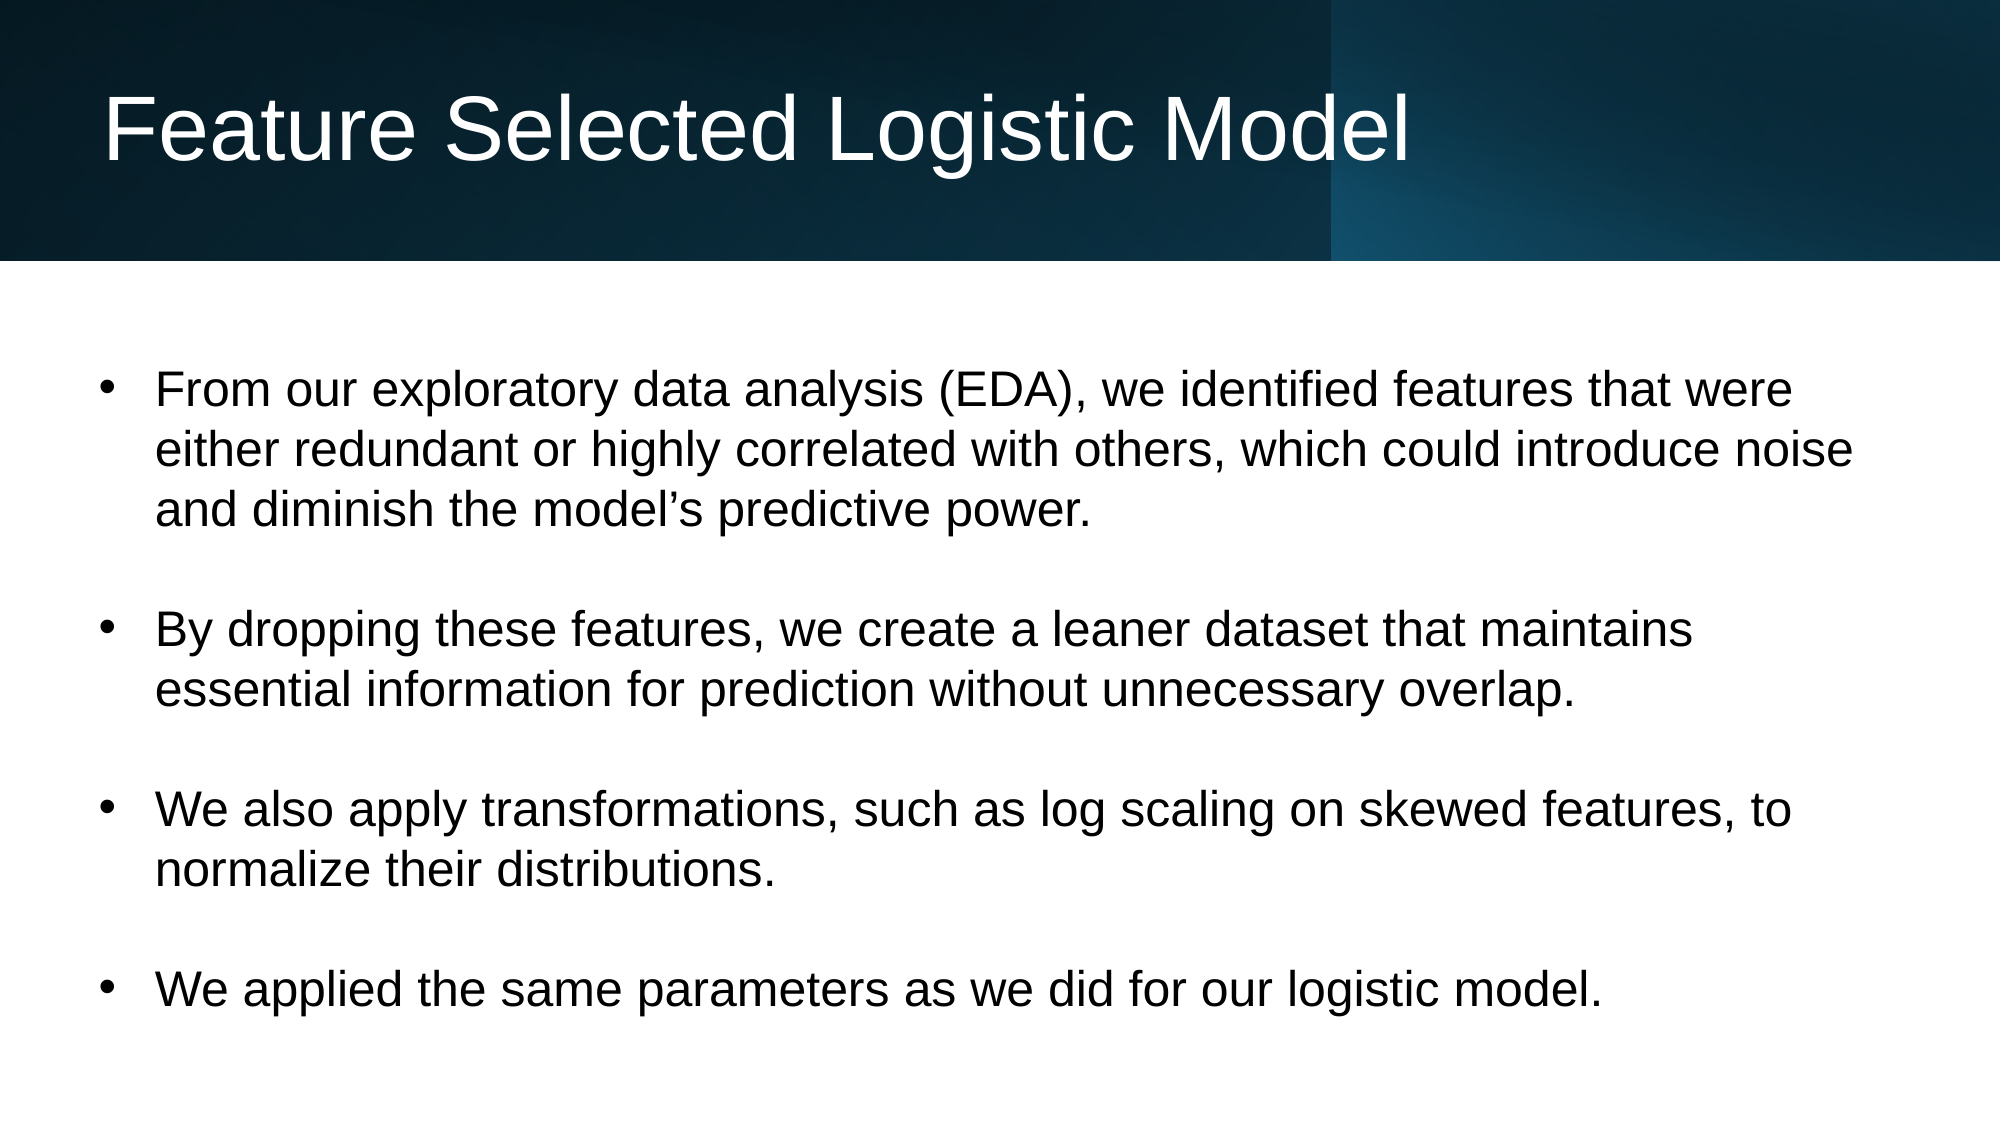

# Feature Selected Logistic Model

From our exploratory data analysis (EDA), we identified features that were either redundant or highly correlated with others, which could introduce noise and diminish the model’s predictive power.

By dropping these features, we create a leaner dataset that maintains essential information for prediction without unnecessary overlap.

We also apply transformations, such as log scaling on skewed features, to normalize their distributions.

We applied the same parameters as we did for our logistic model.